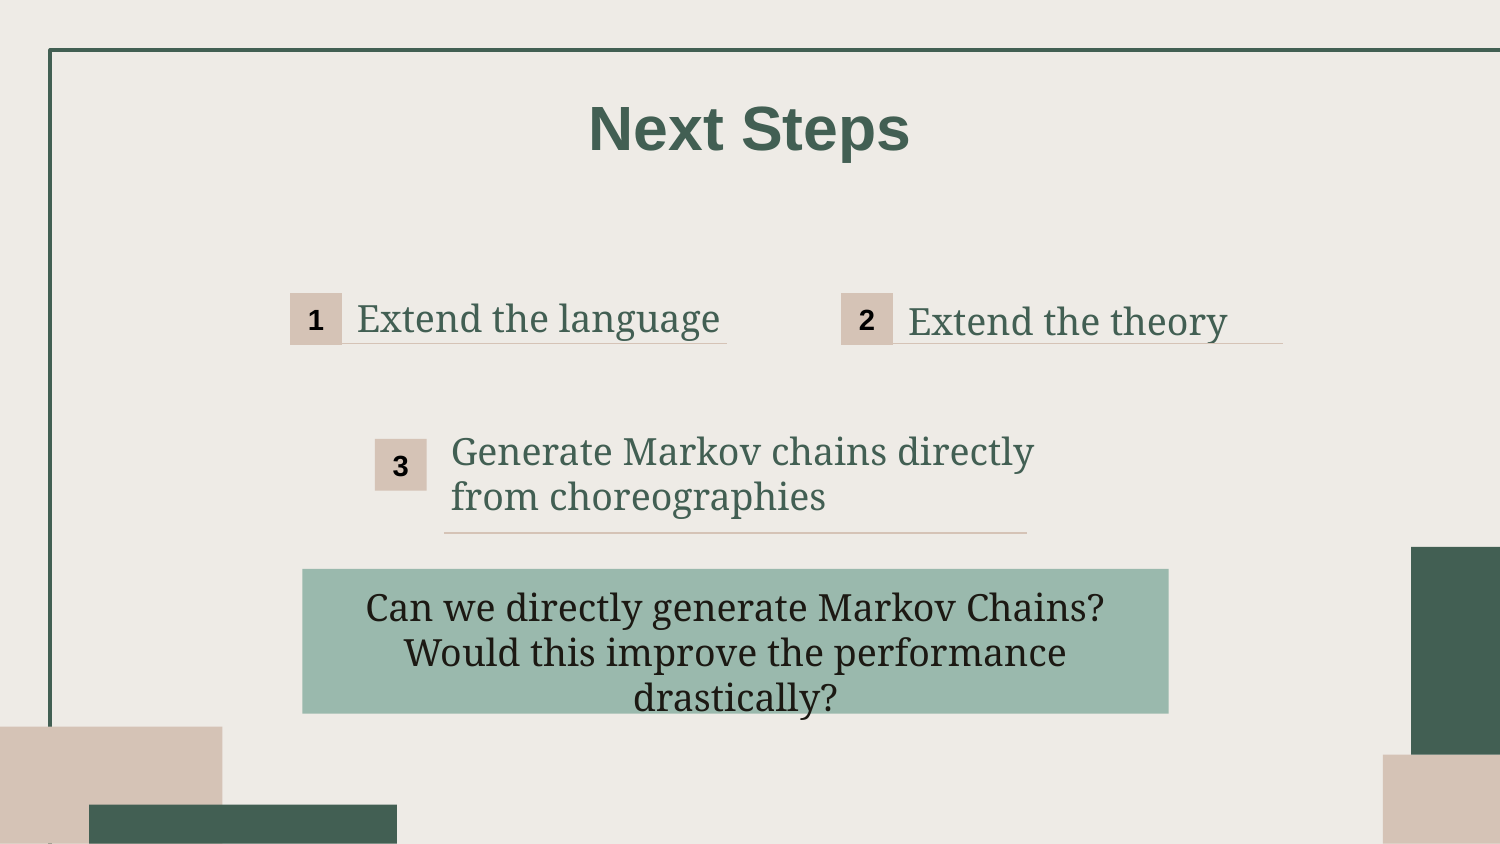

# Next Steps
1
2
Extend the language
Extend the theory
Generate Markov chains directly from choreographies
3
Can we directly generate Markov Chains?
Would this improve the performance drastically?